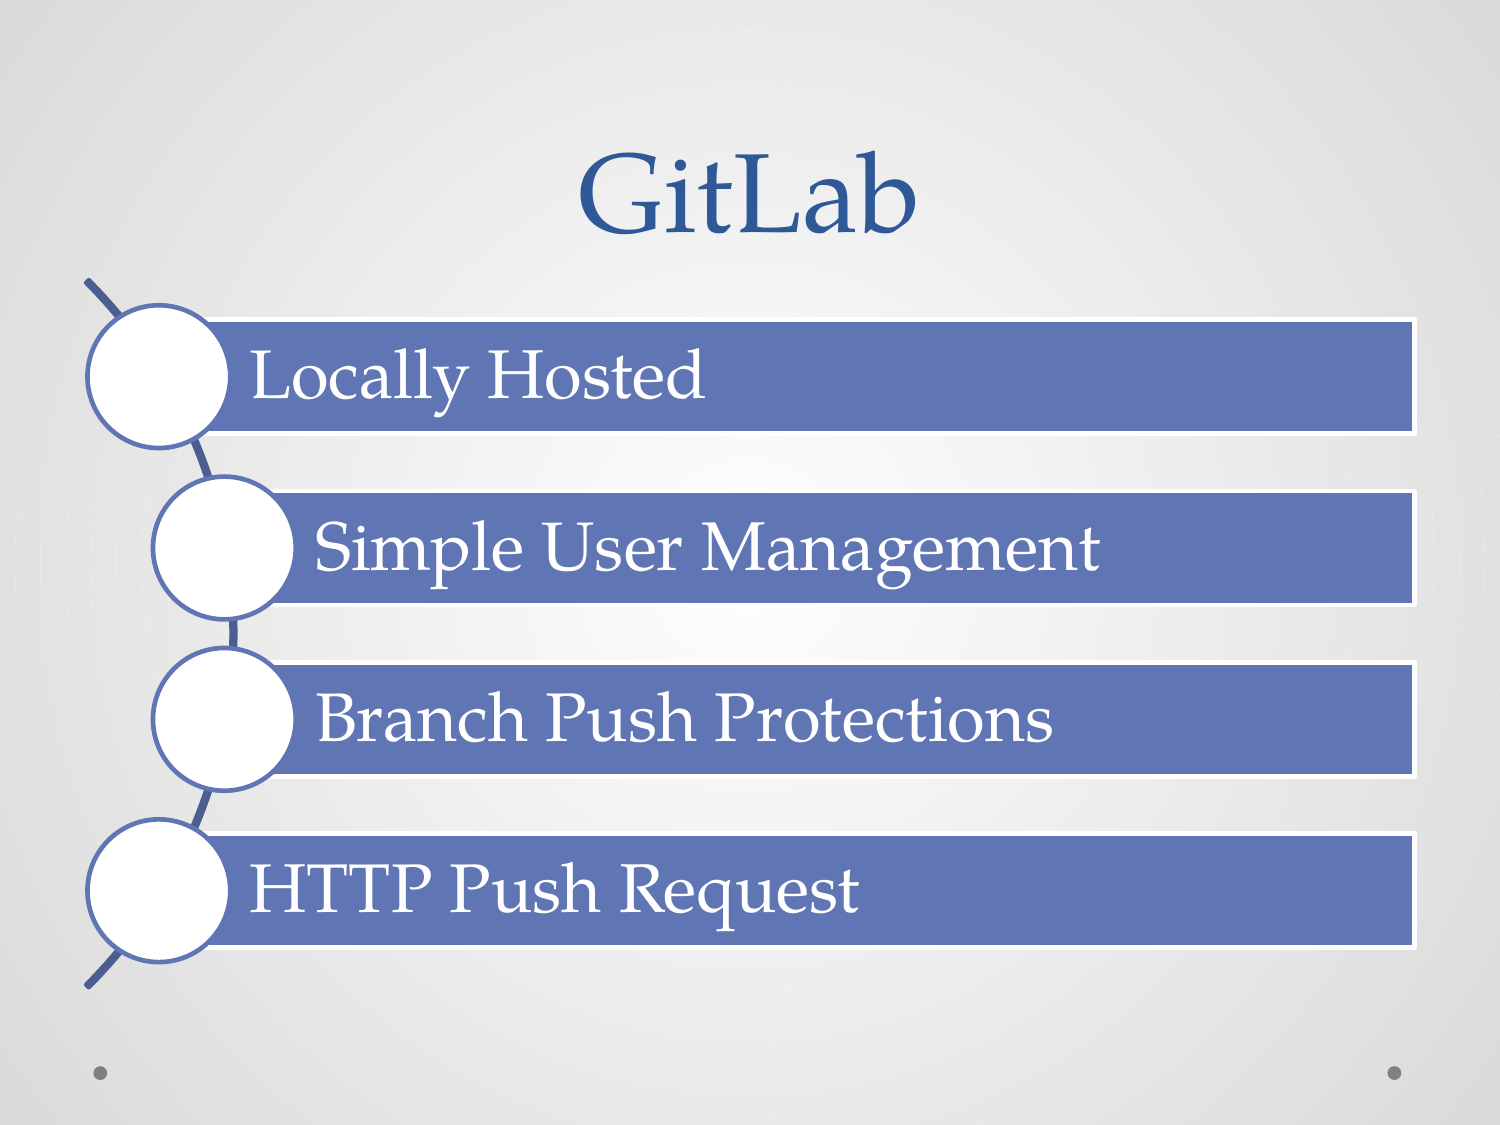

# GitLab
Locally Hosted
Simple User Management
Branch Push Protections
HTTP Push Request